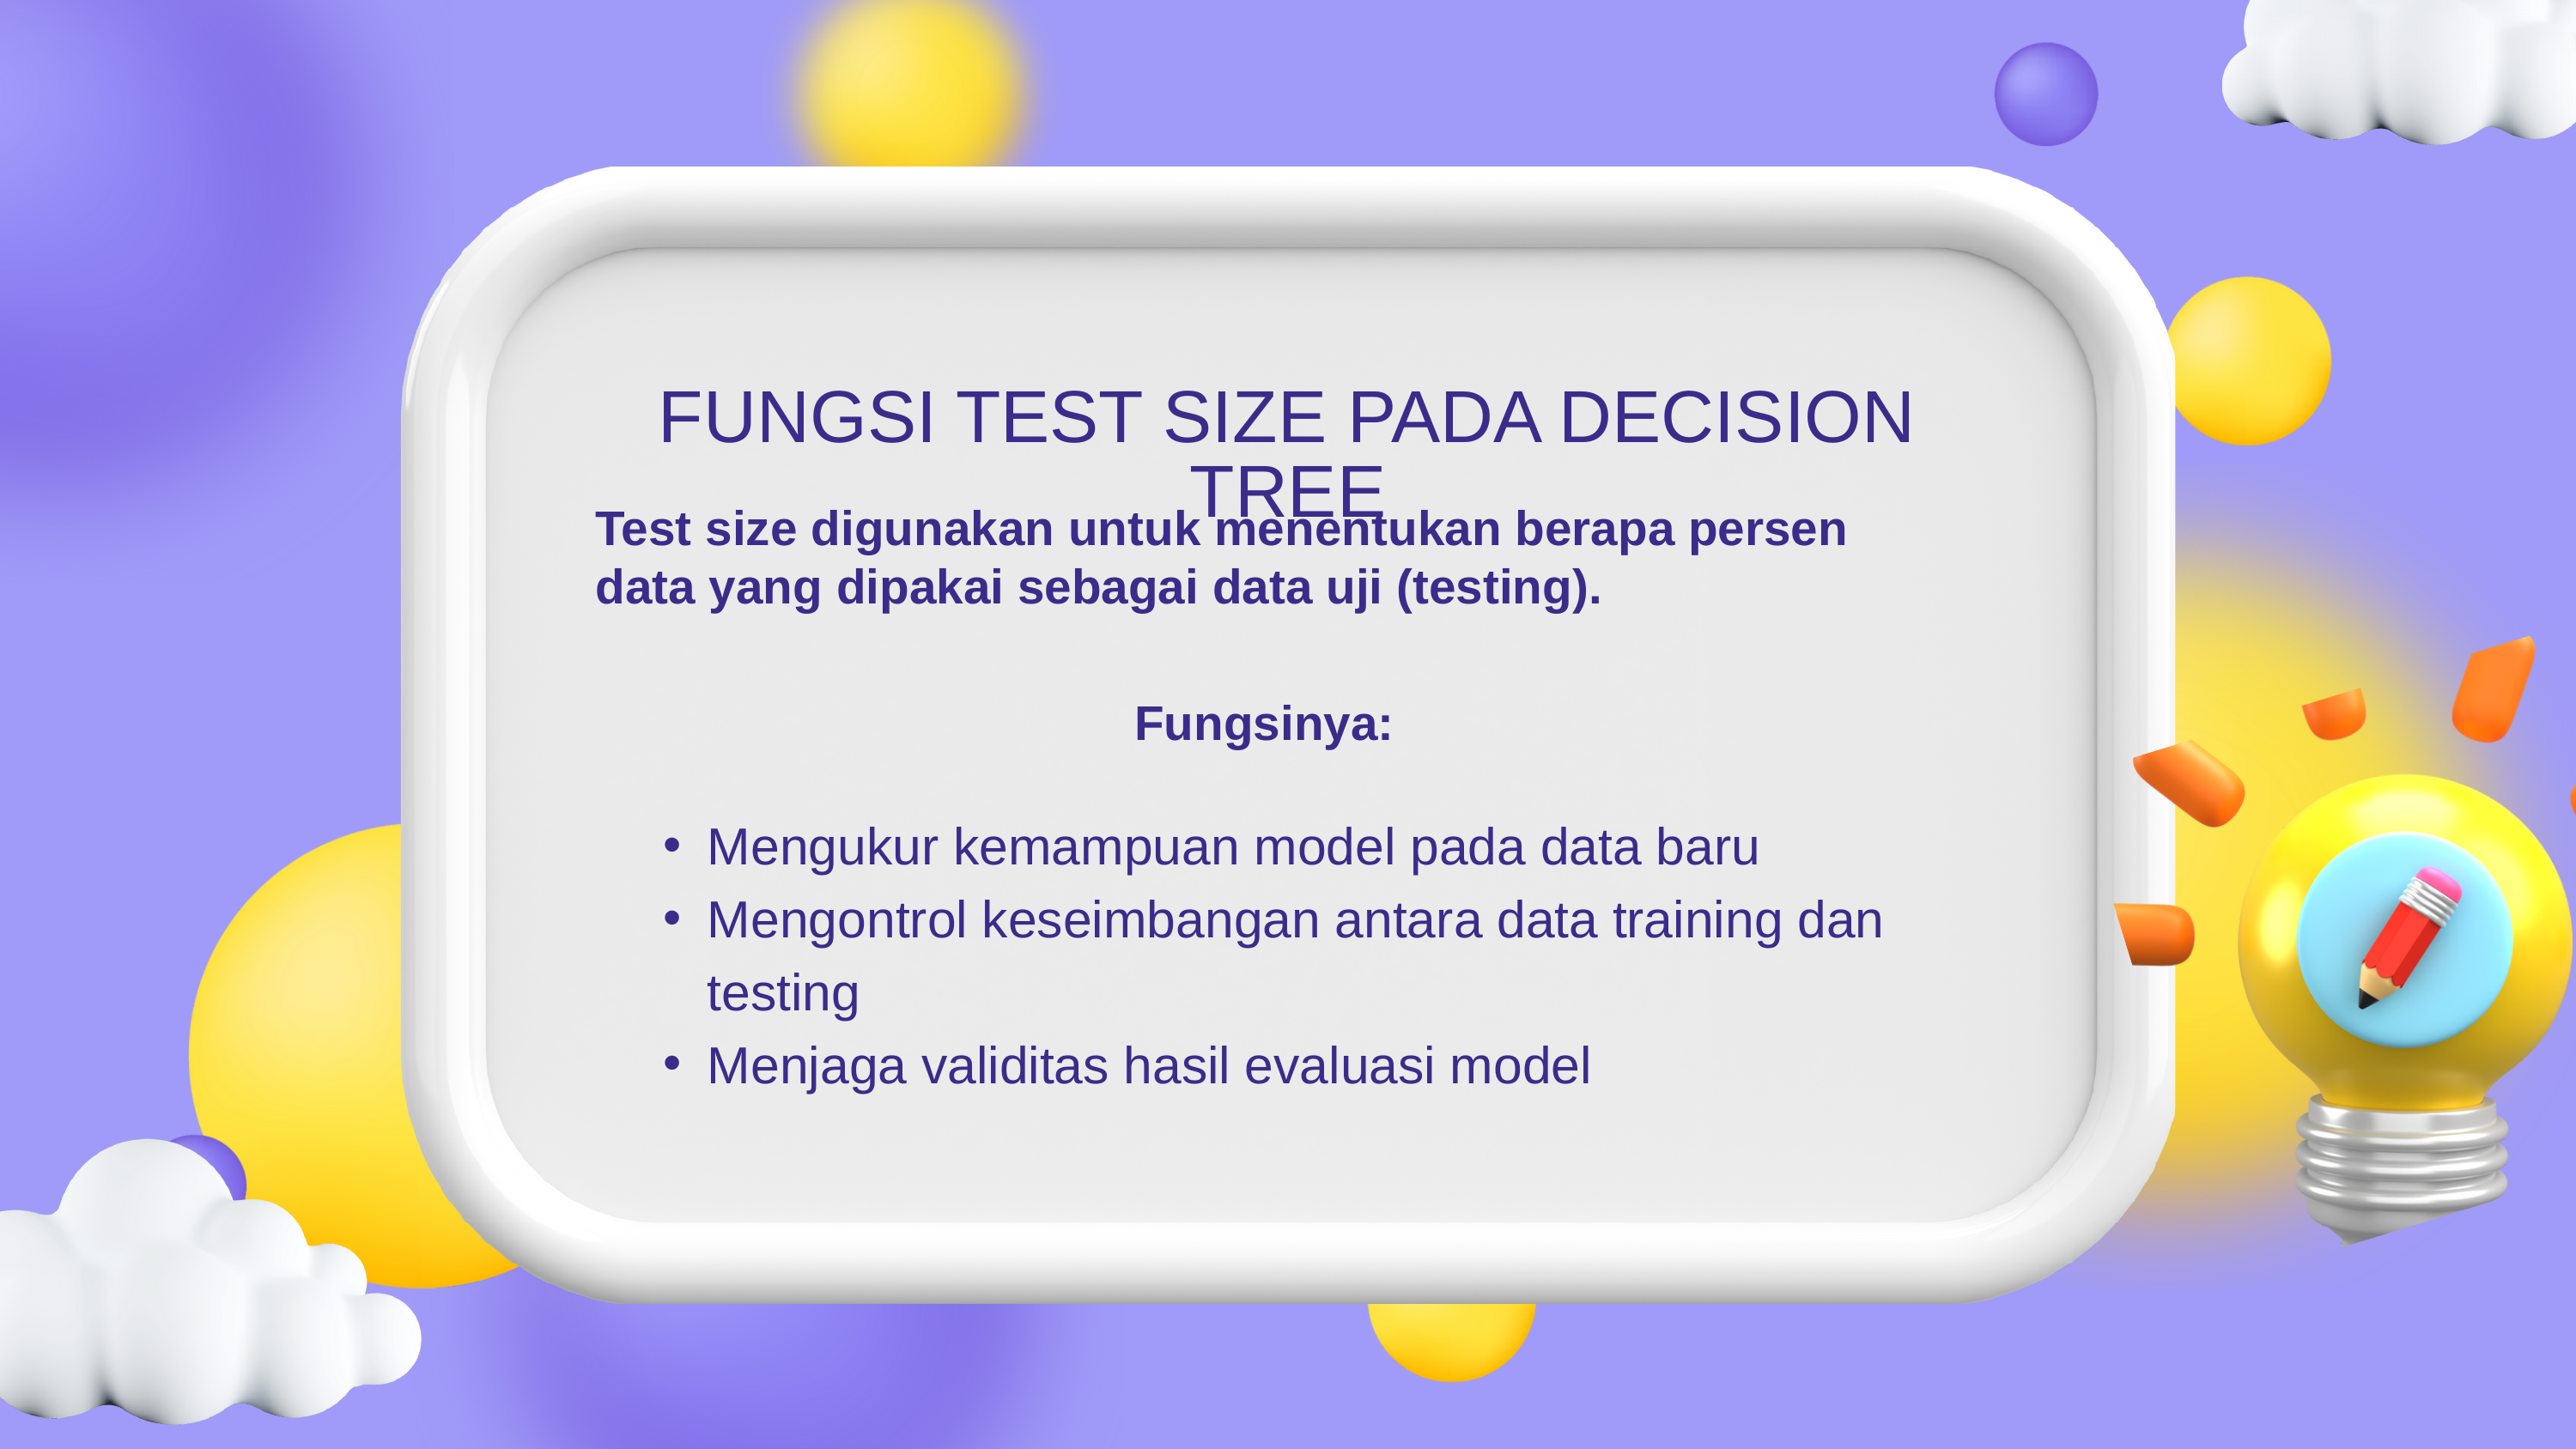

FUNGSI TEST SIZE PADA DECISION TREE
Test size digunakan untuk menentukan berapa persen data yang dipakai sebagai data uji (testing).
Fungsinya:

Mengukur kemampuan model pada data baru
Mengontrol keseimbangan antara data training dan testing
Menjaga validitas hasil evaluasi model